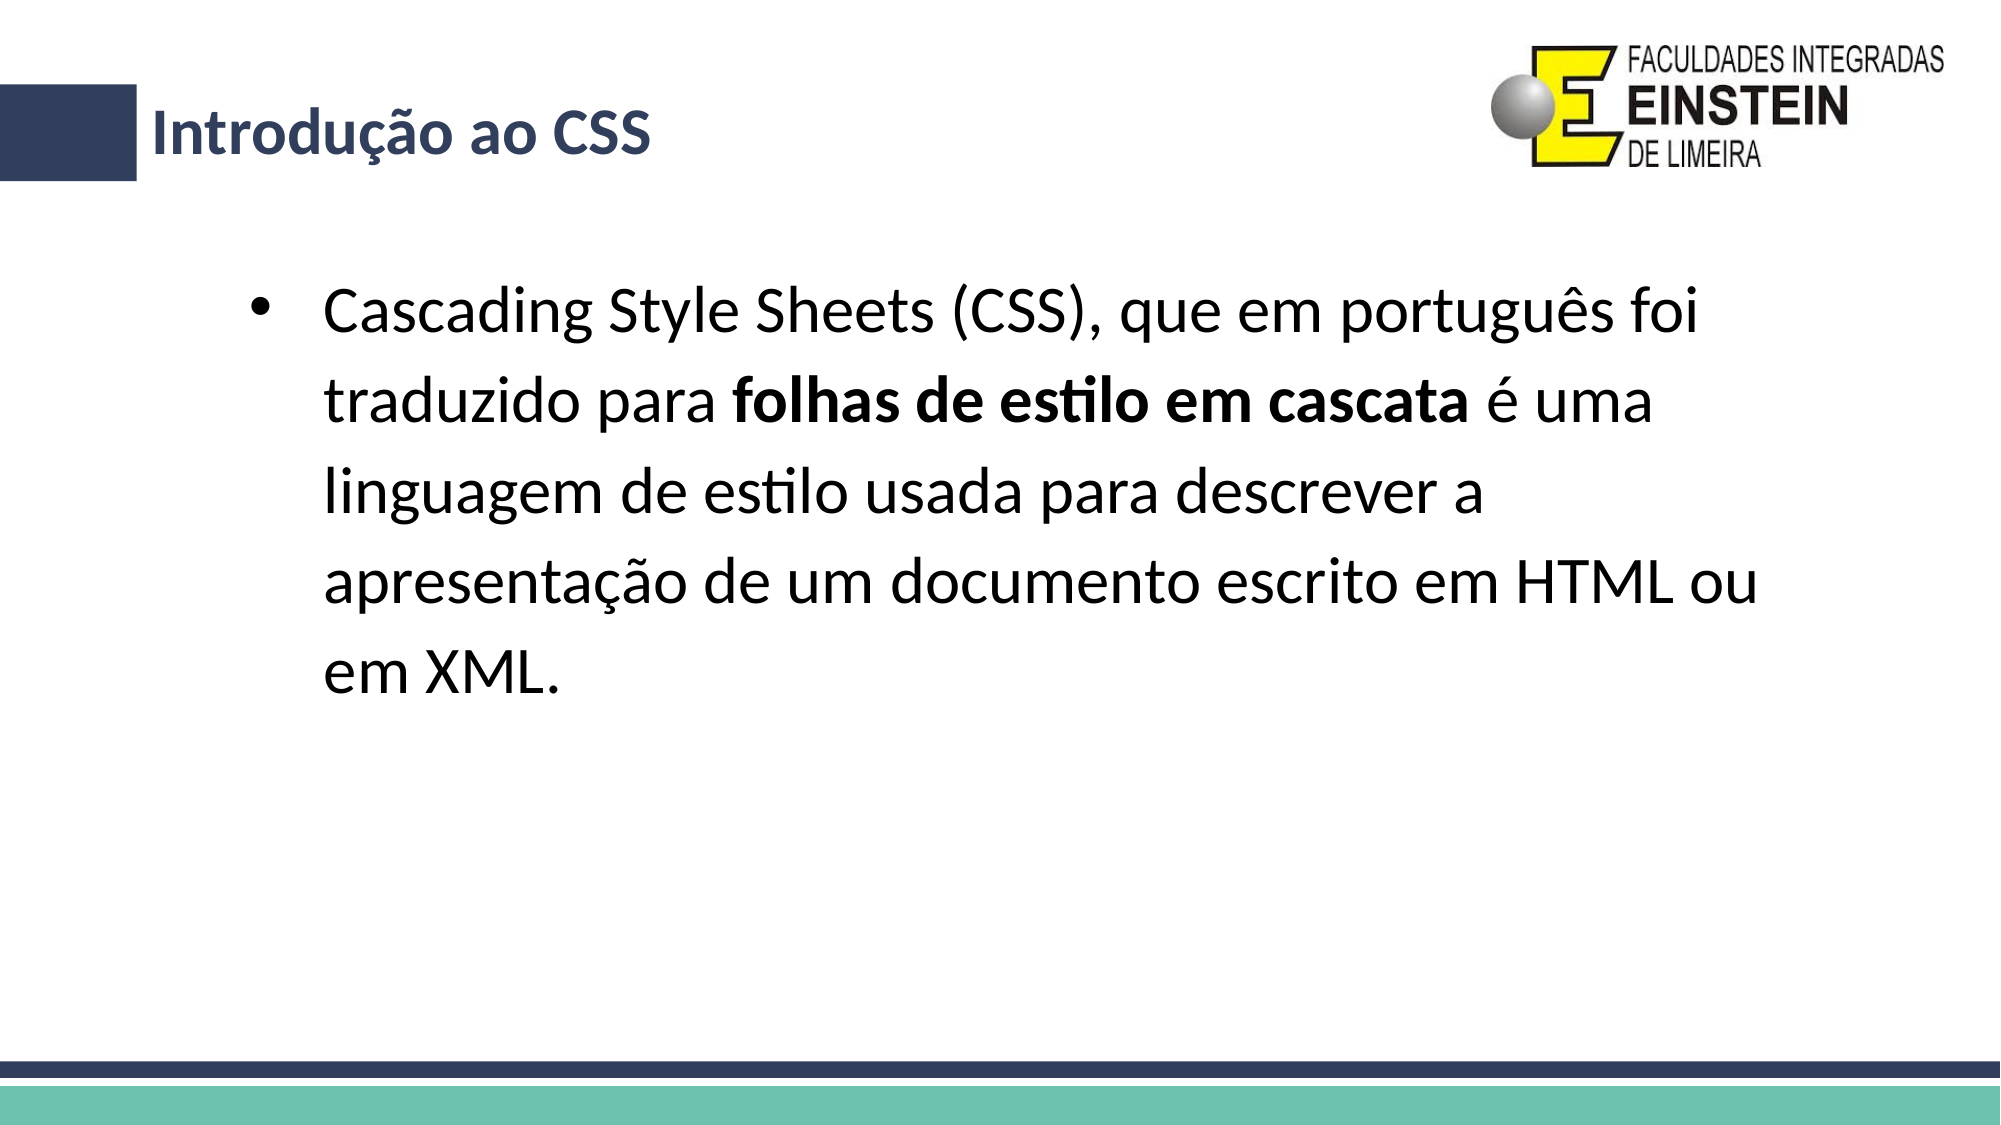

# Introdução ao CSS
Cascading Style Sheets (CSS), que em português foi traduzido para folhas de estilo em cascata é uma linguagem de estilo usada para descrever a apresentação de um documento escrito em HTML ou em XML.